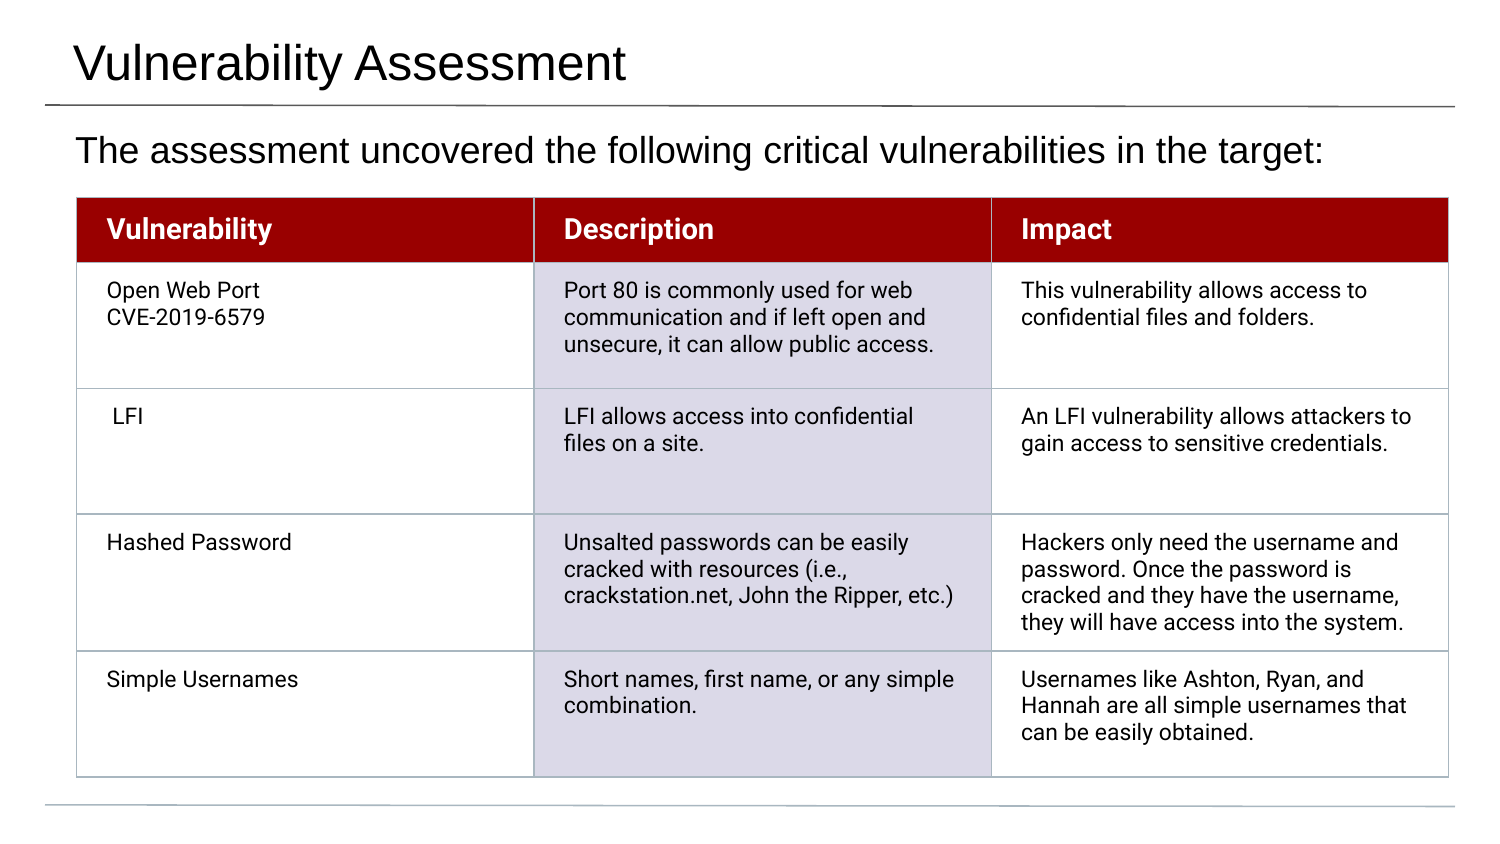

# Vulnerability Assessment
The assessment uncovered the following critical vulnerabilities in the target:
| Vulnerability | Description | Impact |
| --- | --- | --- |
| Open Web Port CVE-2019-6579 | Port 80 is commonly used for web communication and if left open and unsecure, it can allow public access. | This vulnerability allows access to confidential files and folders. |
| LFI | LFI allows access into confidential files on a site. | An LFI vulnerability allows attackers to gain access to sensitive credentials. |
| Hashed Password | Unsalted passwords can be easily cracked with resources (i.e., crackstation.net, John the Ripper, etc.) | Hackers only need the username and password. Once the password is cracked and they have the username, they will have access into the system. |
| Simple Usernames | Short names, first name, or any simple combination. | Usernames like Ashton, Ryan, and Hannah are all simple usernames that can be easily obtained. |